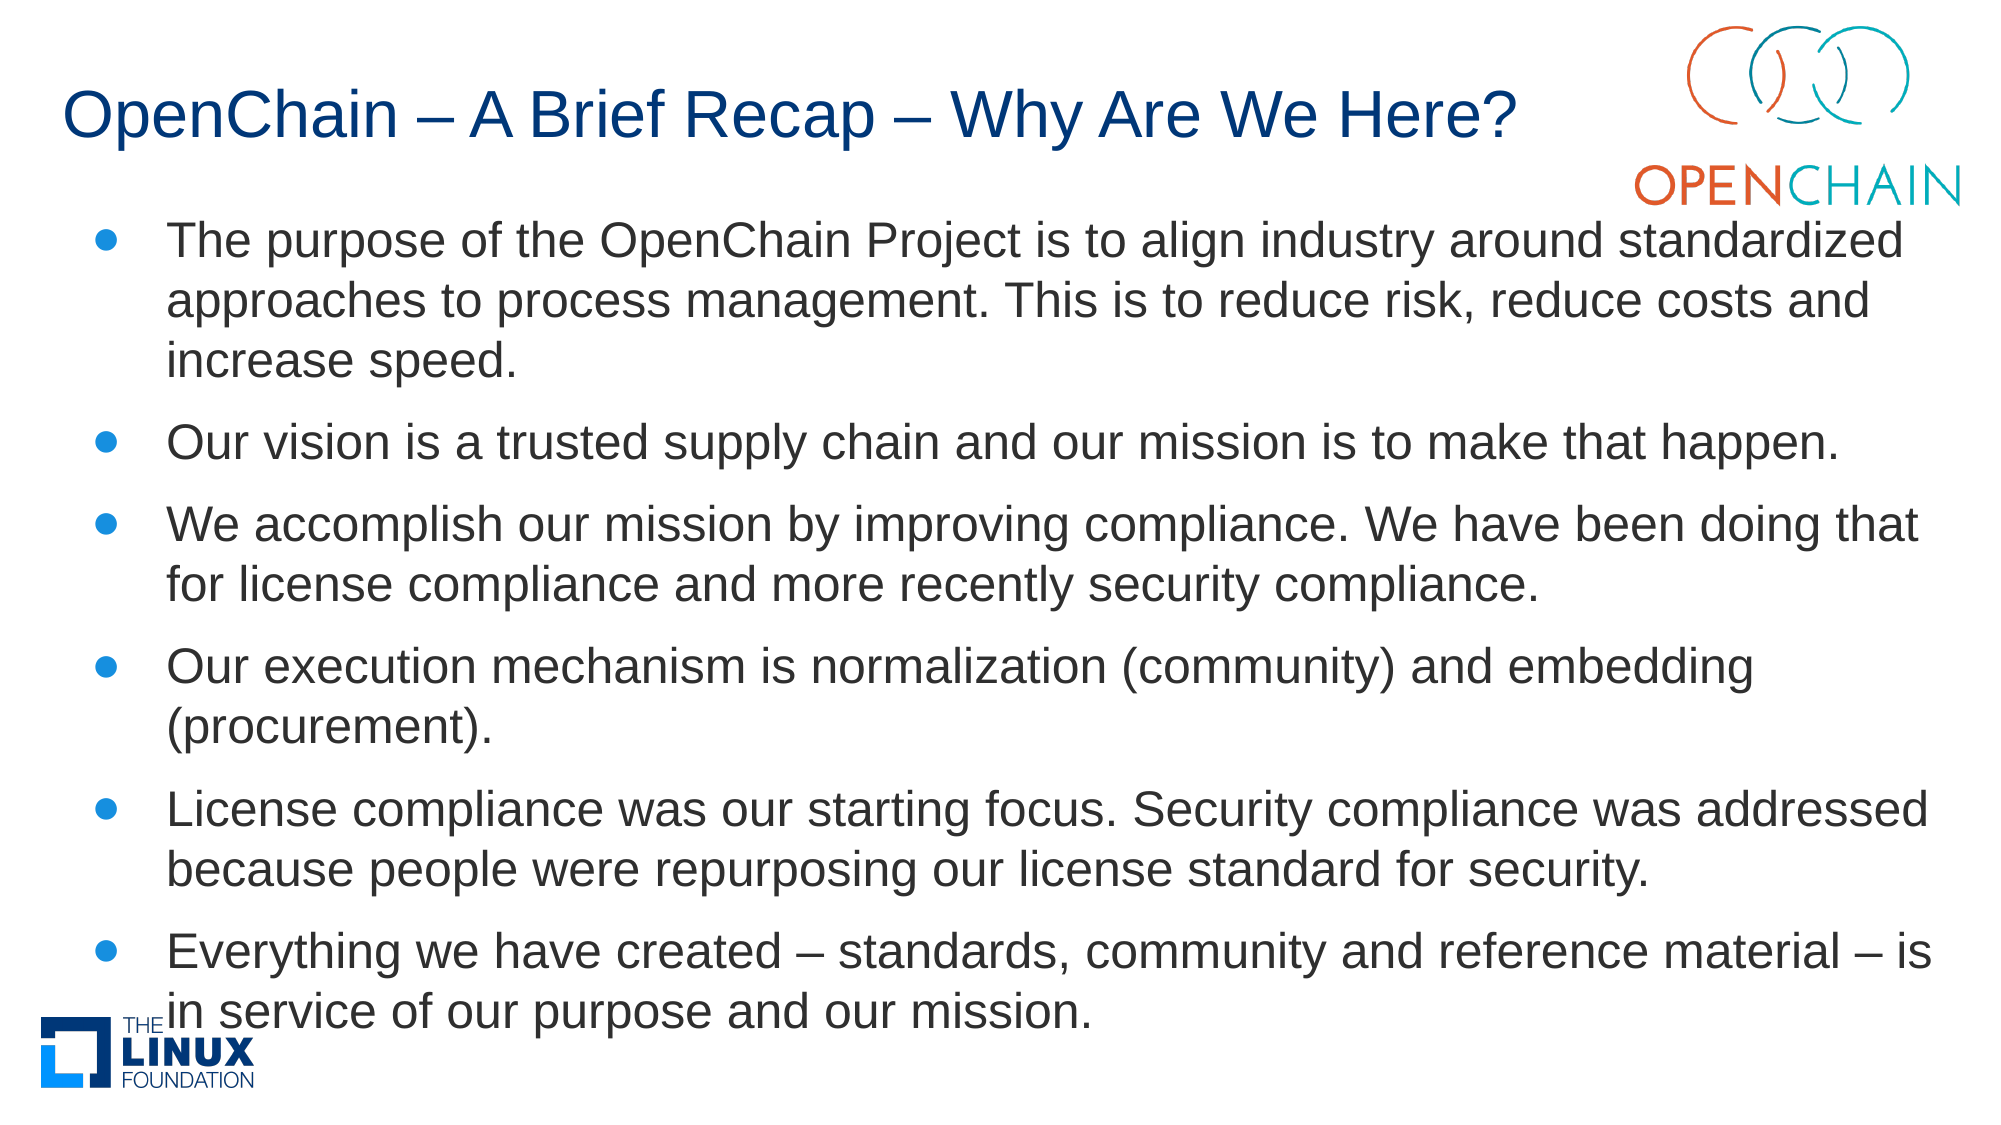

# OpenChain – A Brief Recap – Why Are We Here?
The purpose of the OpenChain Project is to align industry around standardized approaches to process management. This is to reduce risk, reduce costs and increase speed.
Our vision is a trusted supply chain and our mission is to make that happen.
We accomplish our mission by improving compliance. We have been doing that for license compliance and more recently security compliance.
Our execution mechanism is normalization (community) and embedding (procurement).
License compliance was our starting focus. Security compliance was addressed because people were repurposing our license standard for security.
Everything we have created – standards, community and reference material – is in service of our purpose and our mission.